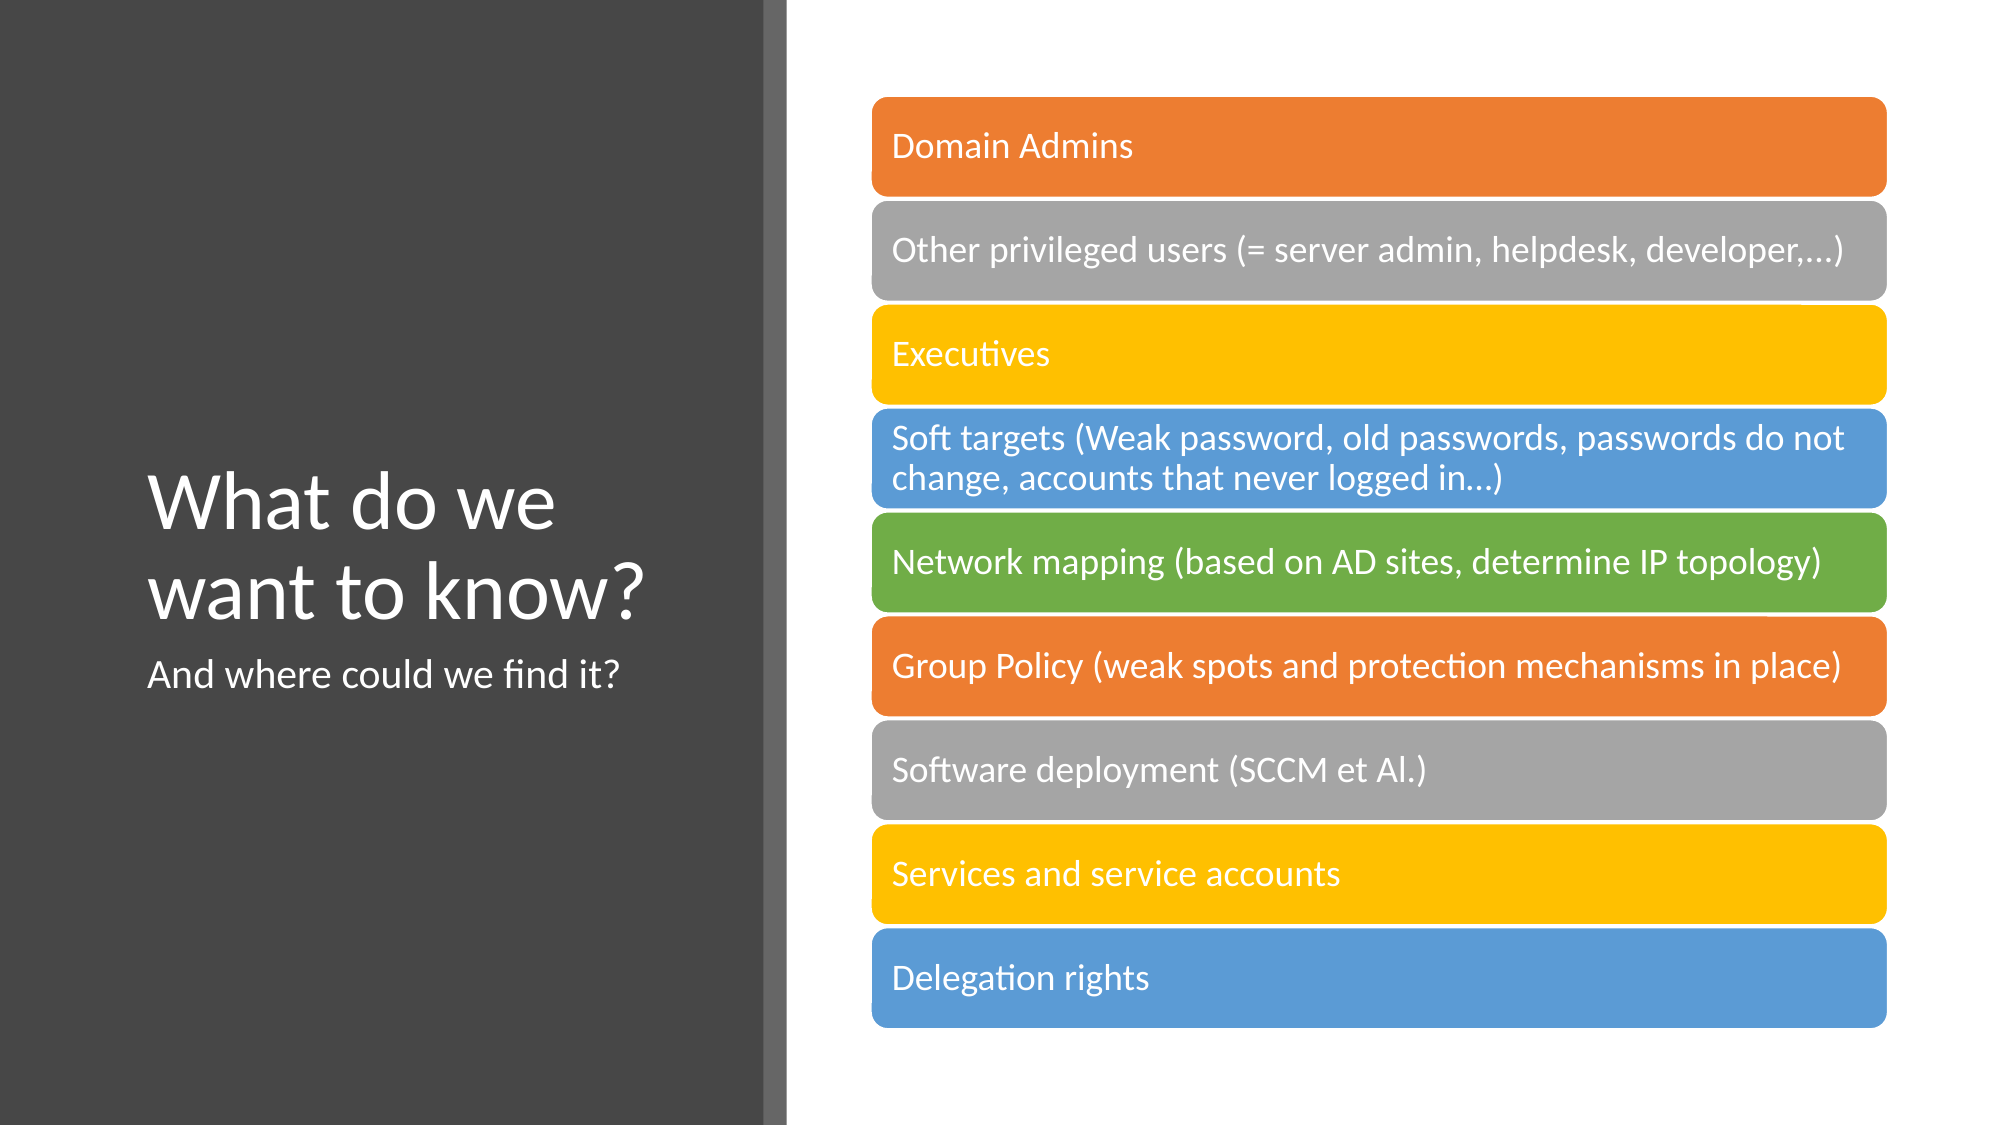

Domain Admins
Other privileged users (= server admin, helpdesk, developer,...)
Executives
Soft targets (Weak password, old passwords, passwords do not change, accounts that never logged in…)
Network mapping (based on AD sites, determine IP topology)
Group Policy (weak spots and protection mechanisms in place)
Software deployment (SCCM et Al.)
Services and service accounts
Delegation rights
# What do we want to know?
And where could we find it?